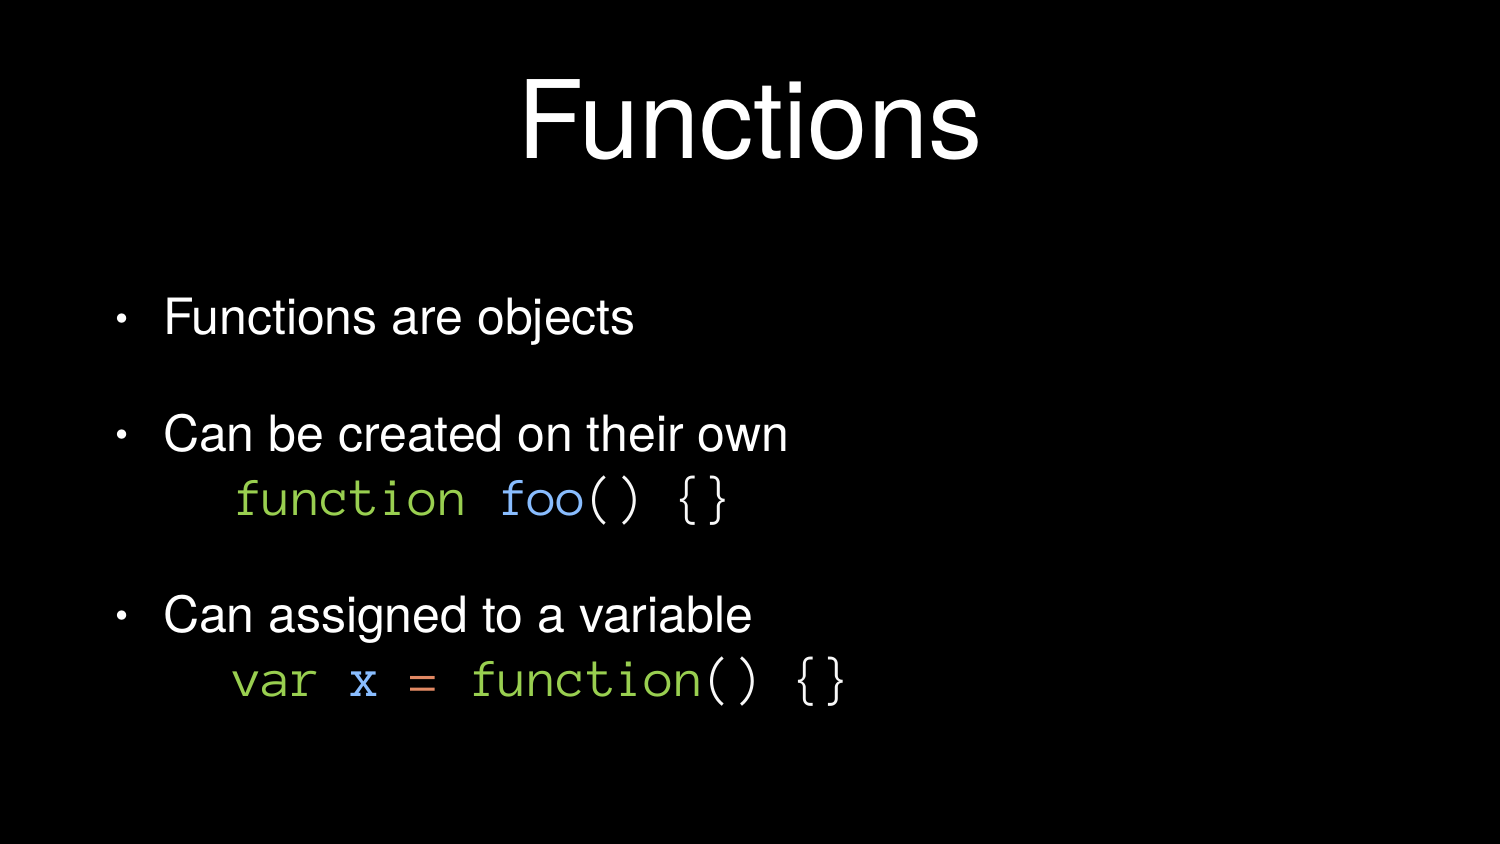

# Functions
Functions are objects
Can be created on their own
    function foo() {}
Can assigned to a variable
    var x = function() {}